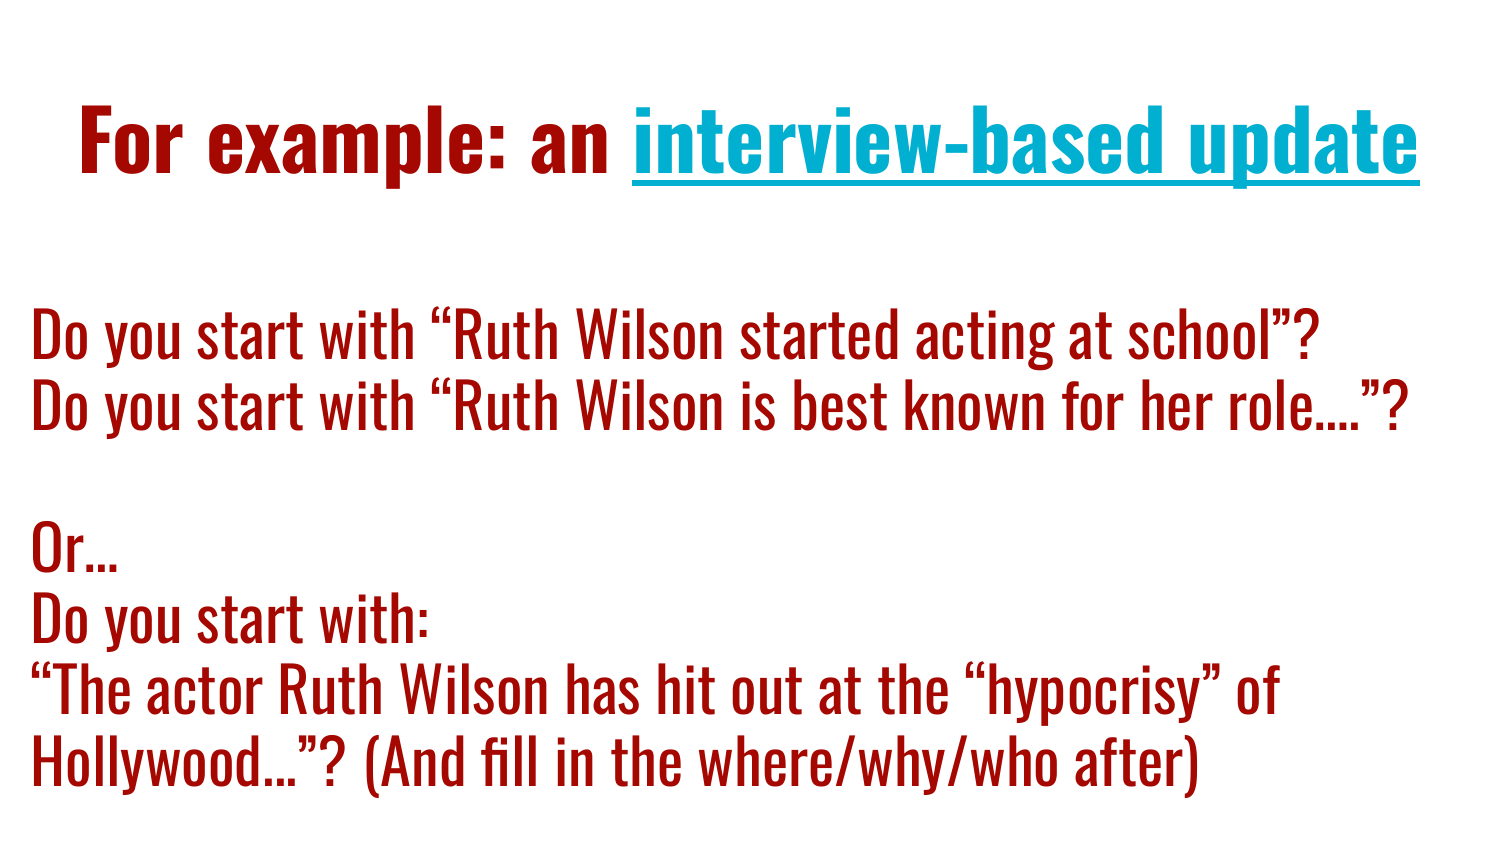

For example: an interview-based update

Do you start with “Ruth Wilson started acting at school”?
Do you start with “Ruth Wilson is best known for her role….”?
Or…
Do you start with:
“The actor Ruth Wilson has hit out at the “hypocrisy” of Hollywood...”? (And fill in the where/why/who after)